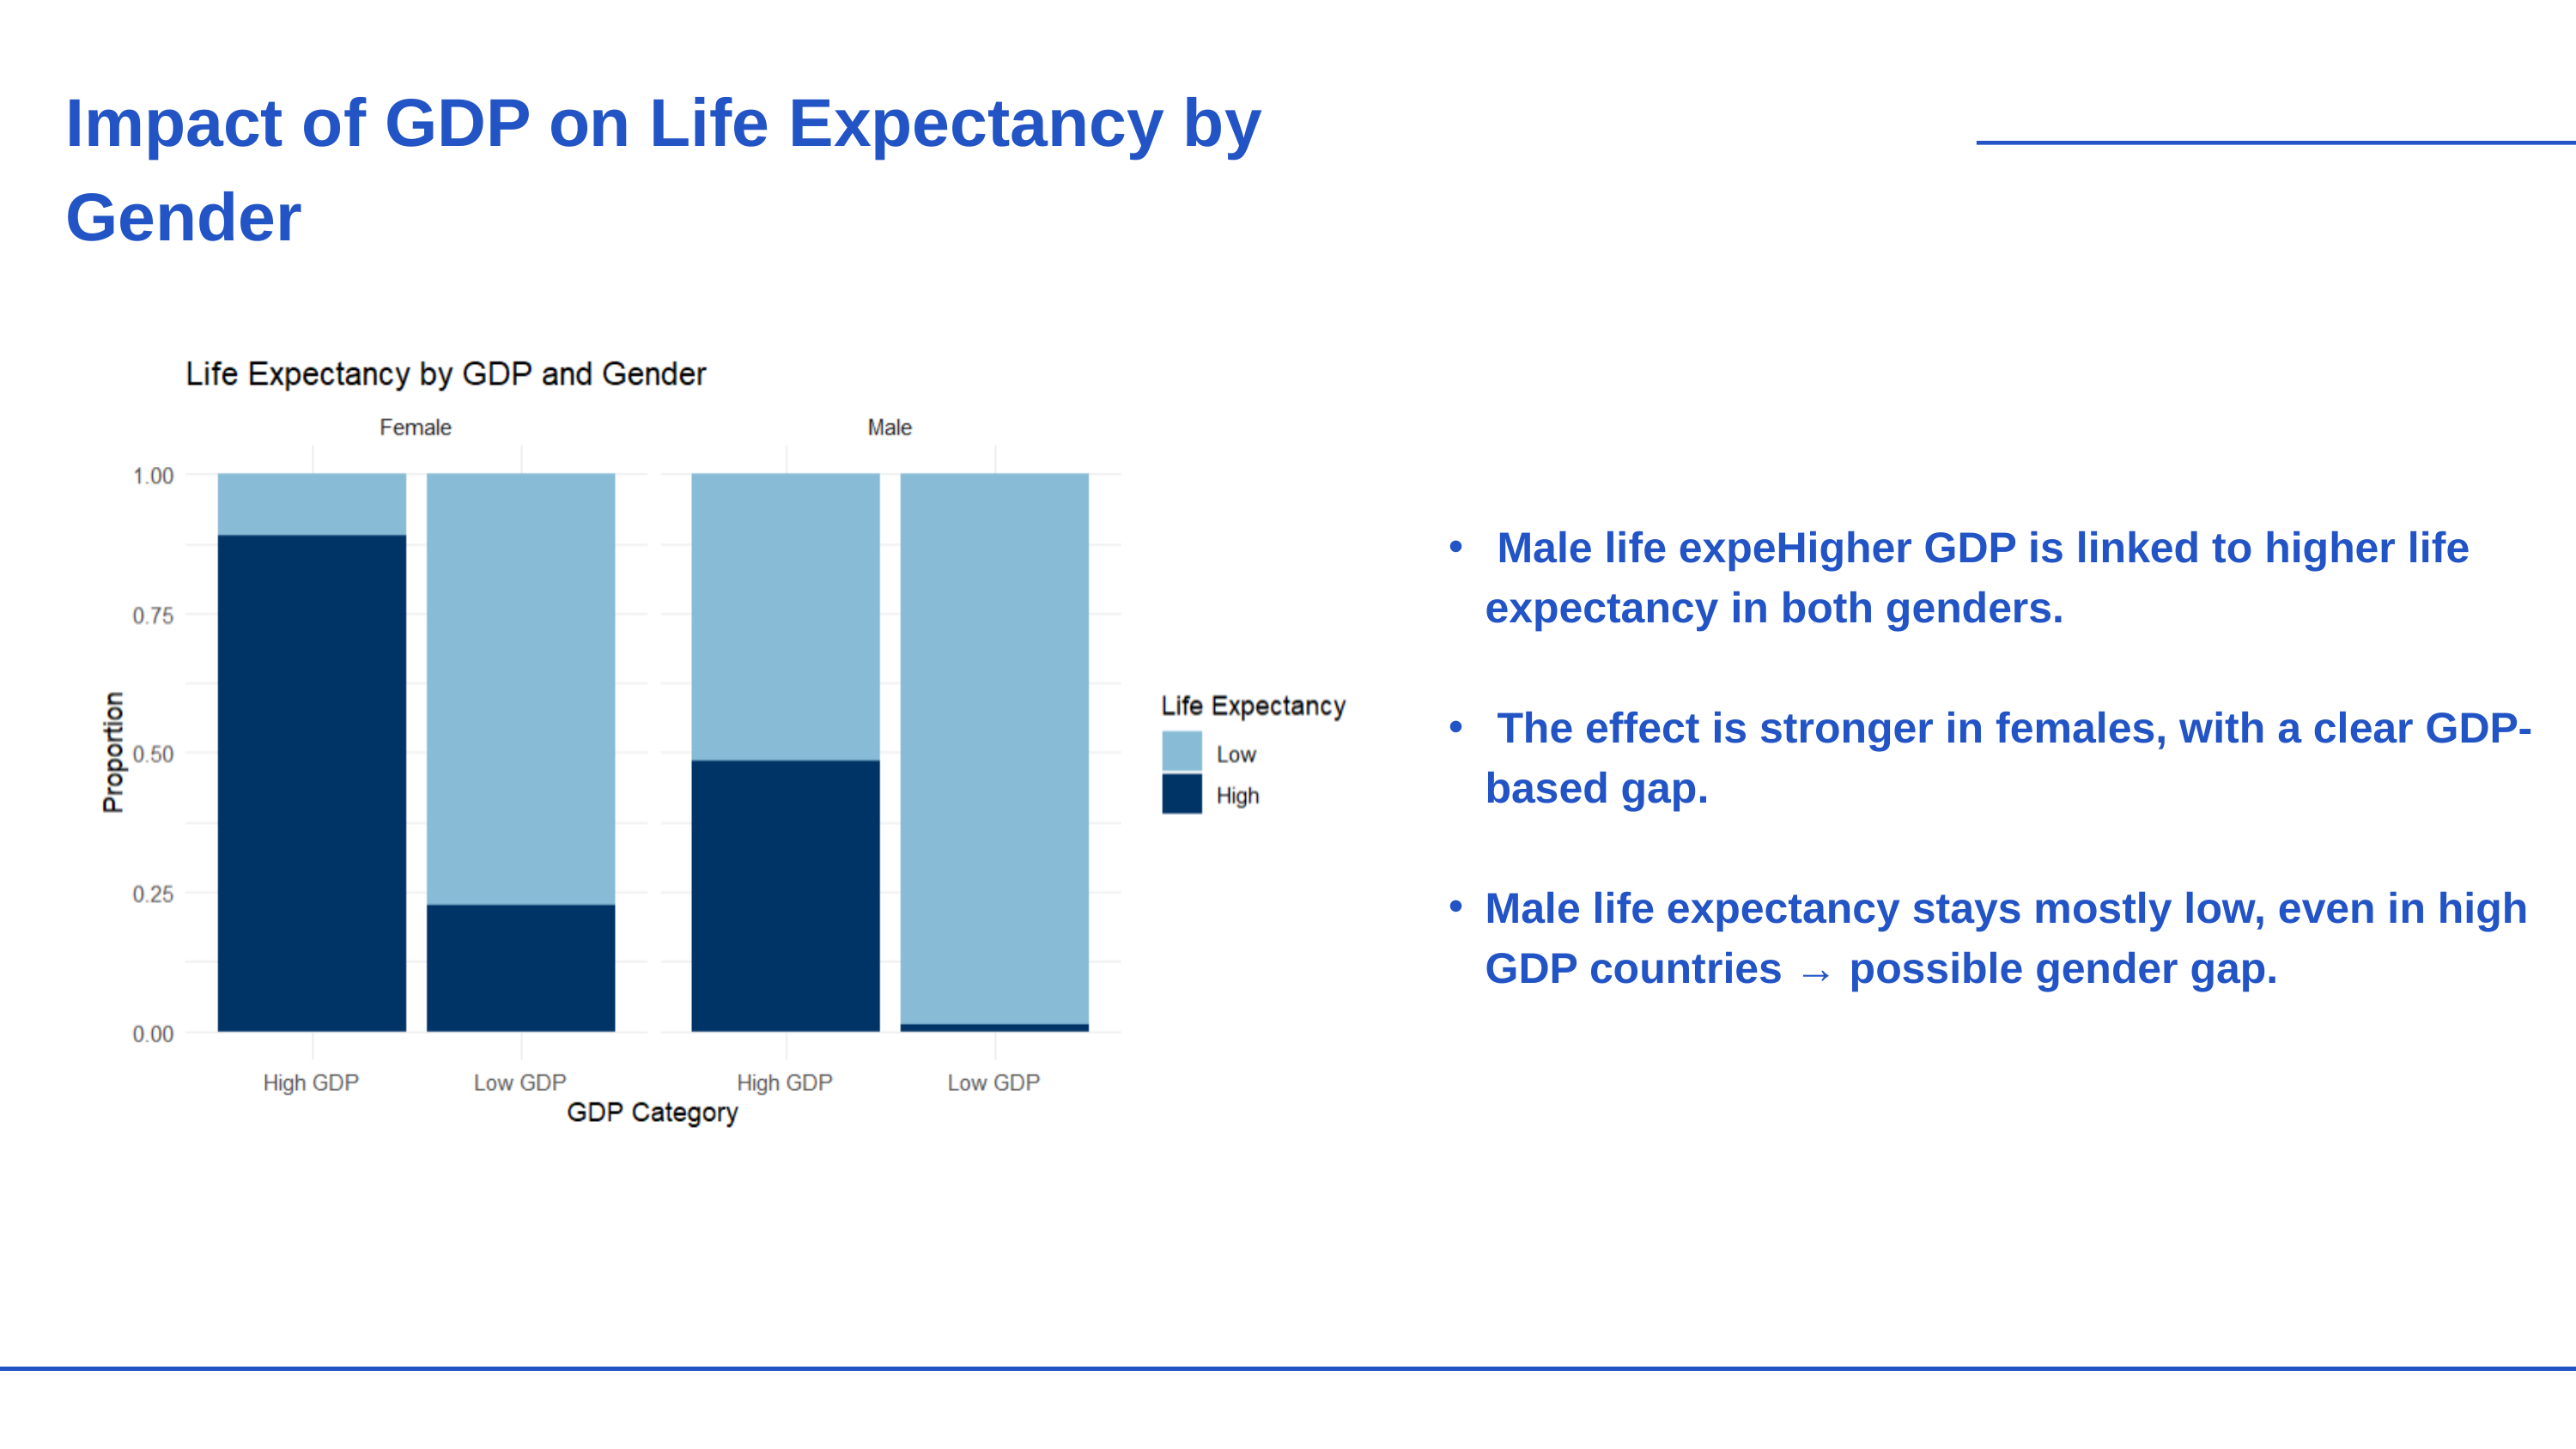

Impact of GDP on Life Expectancy by Gender

 Male life expeHigher GDP is linked to higher life expectancy in both genders.

 The effect is stronger in females, with a clear GDP-based gap.

Male life expectancy stays mostly low, even in high GDP countries → possible gender gap.